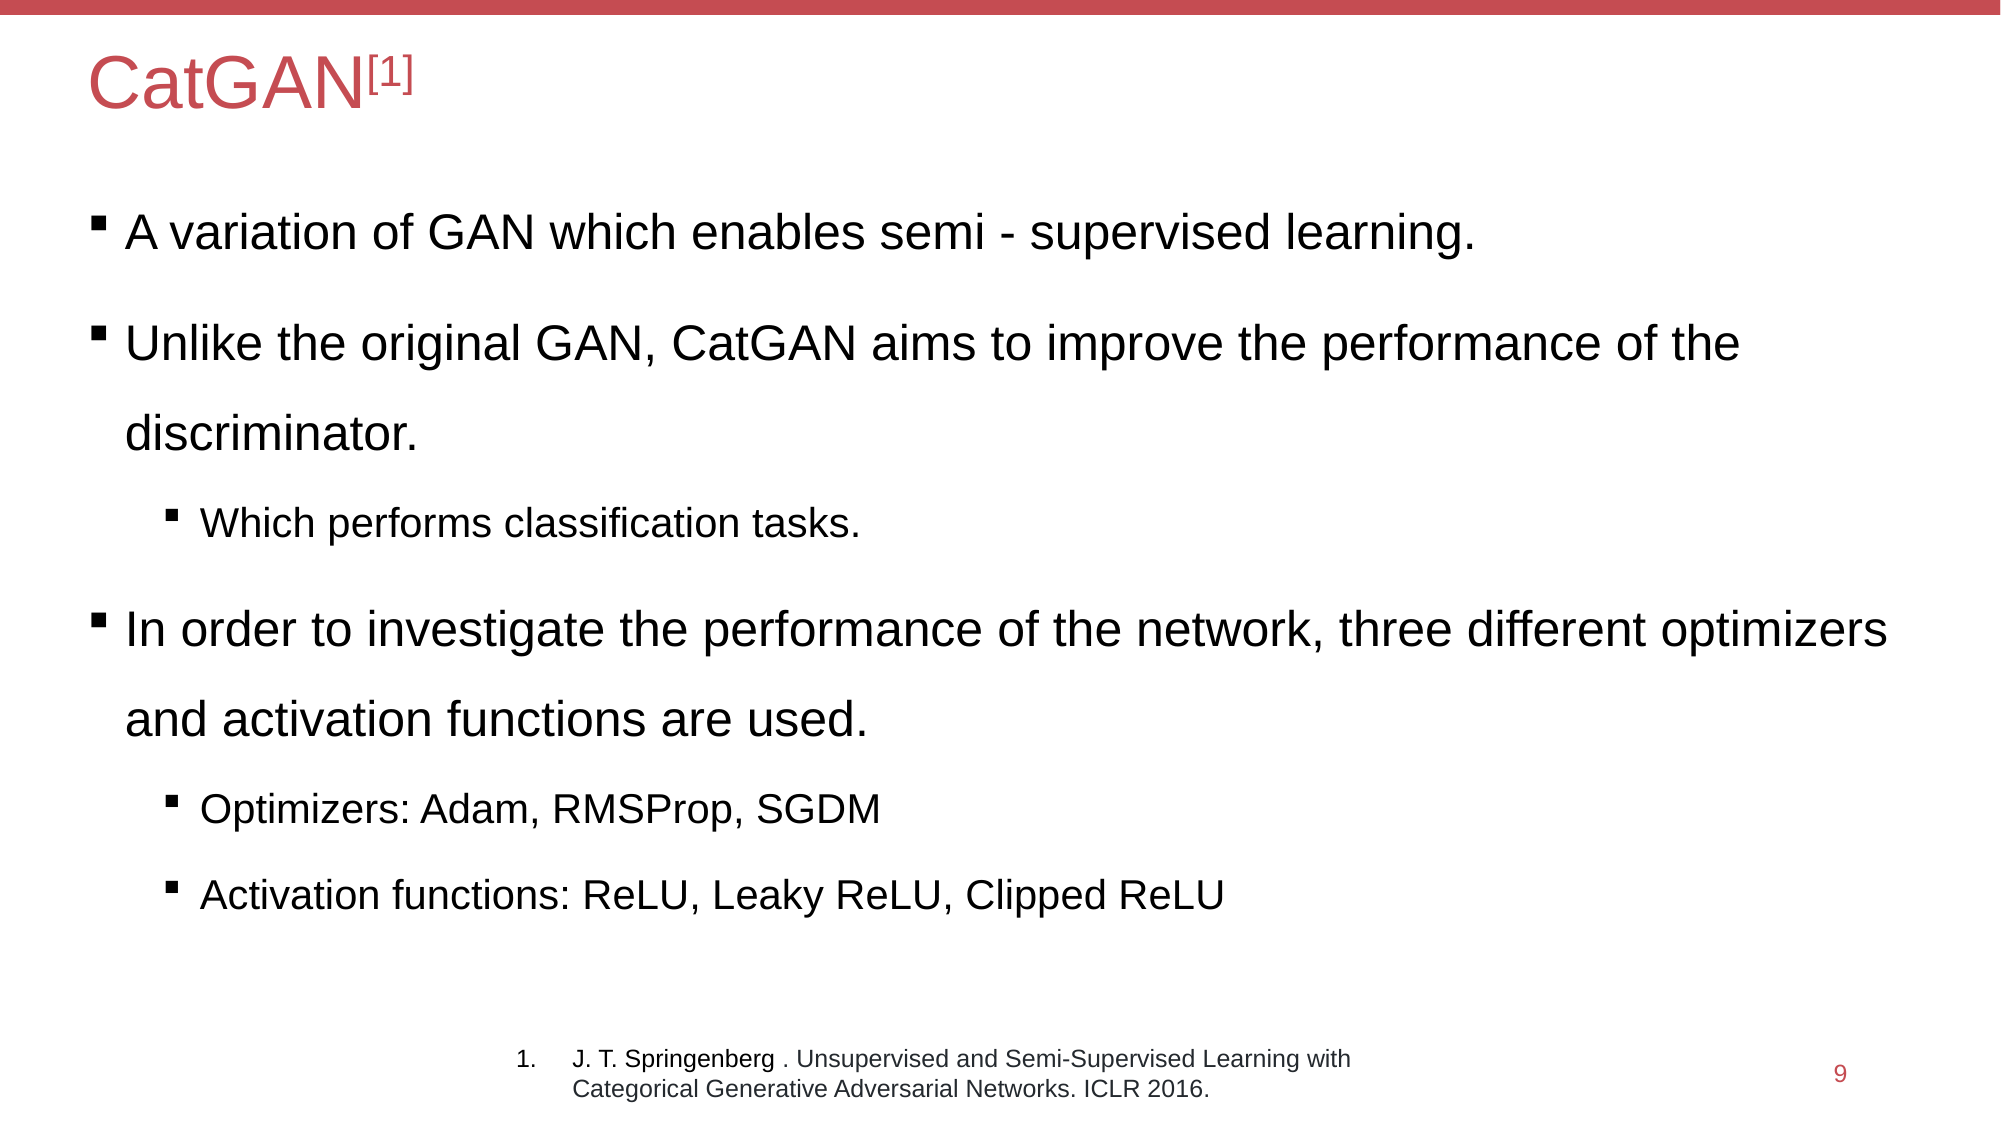

# CatGAN[1]
A variation of GAN which enables semi - supervised learning.
Unlike the original GAN, CatGAN aims to improve the performance of the discriminator.
Which performs classification tasks.
In order to investigate the performance of the network, three different optimizers and activation functions are used.
Optimizers: Adam, RMSProp, SGDM
Activation functions: ReLU, Leaky ReLU, Clipped ReLU
J. T. Springenberg . Unsupervised and Semi-Supervised Learning with Categorical Generative Adversarial Networks. ICLR 2016.
9